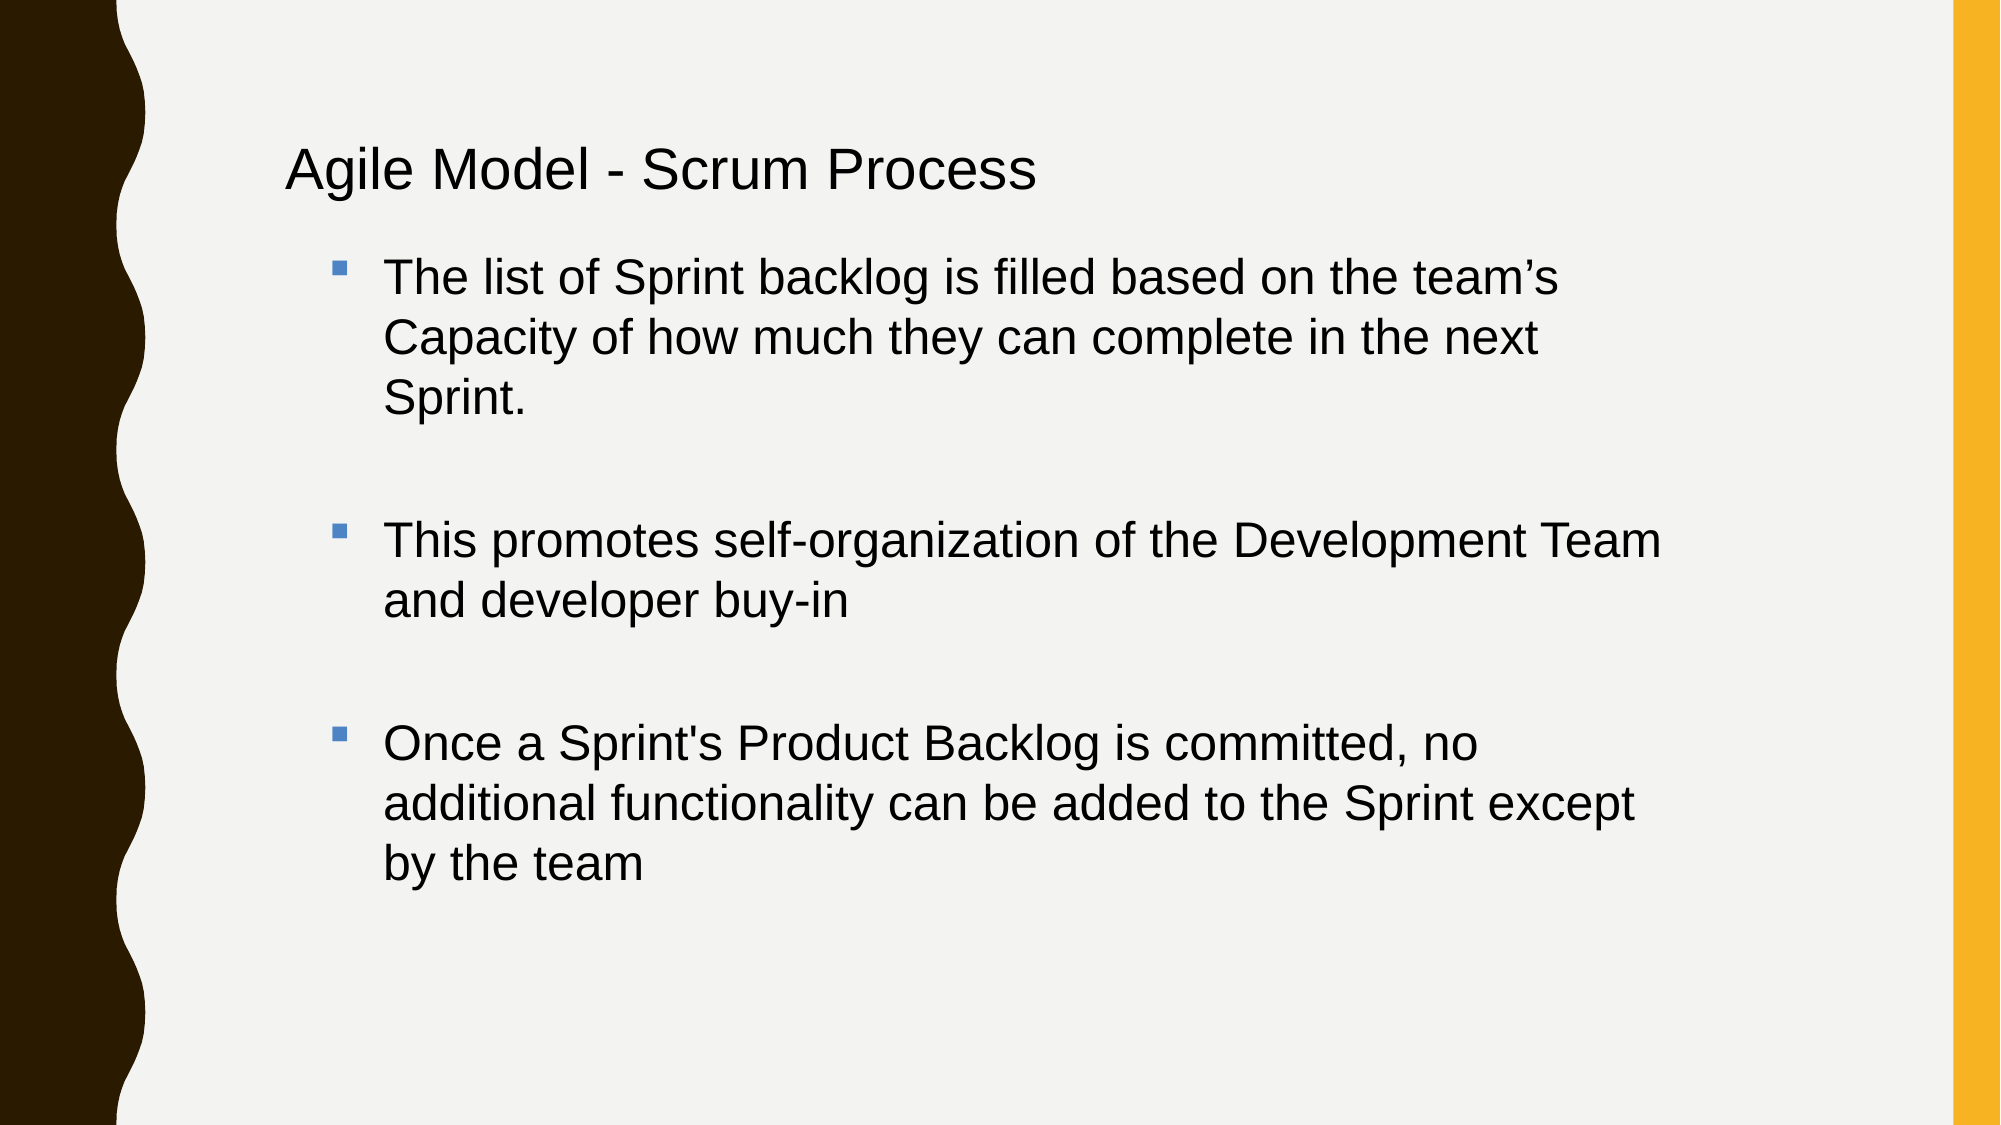

Agile Model - Scrum Process

The list of Sprint backlog is filled based on the team’s Capacity of how much they can complete in the next Sprint.

This promotes self-organization of the Development Team and developer buy-in

Once a Sprint's Product Backlog is committed, no additional functionality can be added to the Sprint except by the team